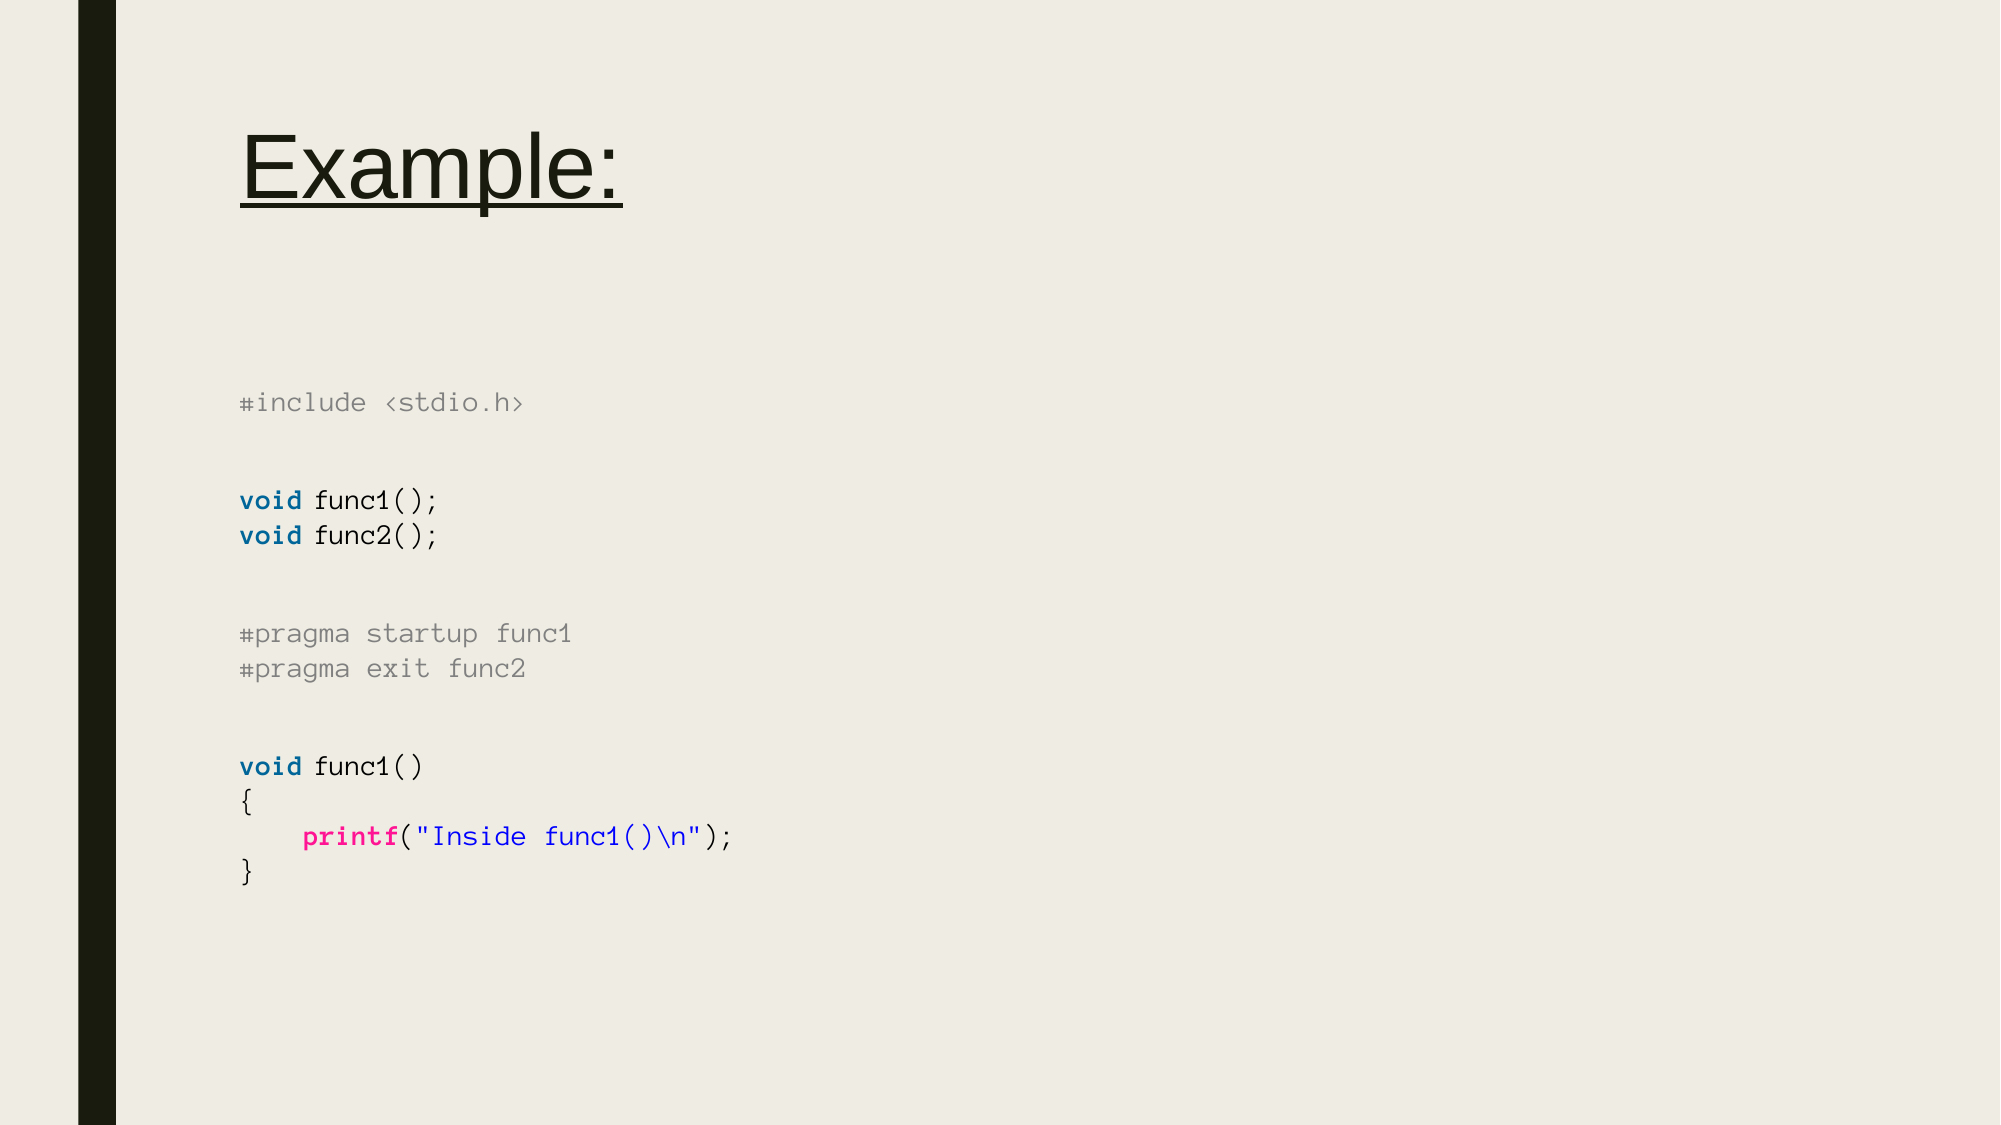

# Example:
#include <stdio.h>

void func1();
void func2();

#pragma startup func1
#pragma exit func2

void func1()
{
    printf("Inside func1()\n");
}